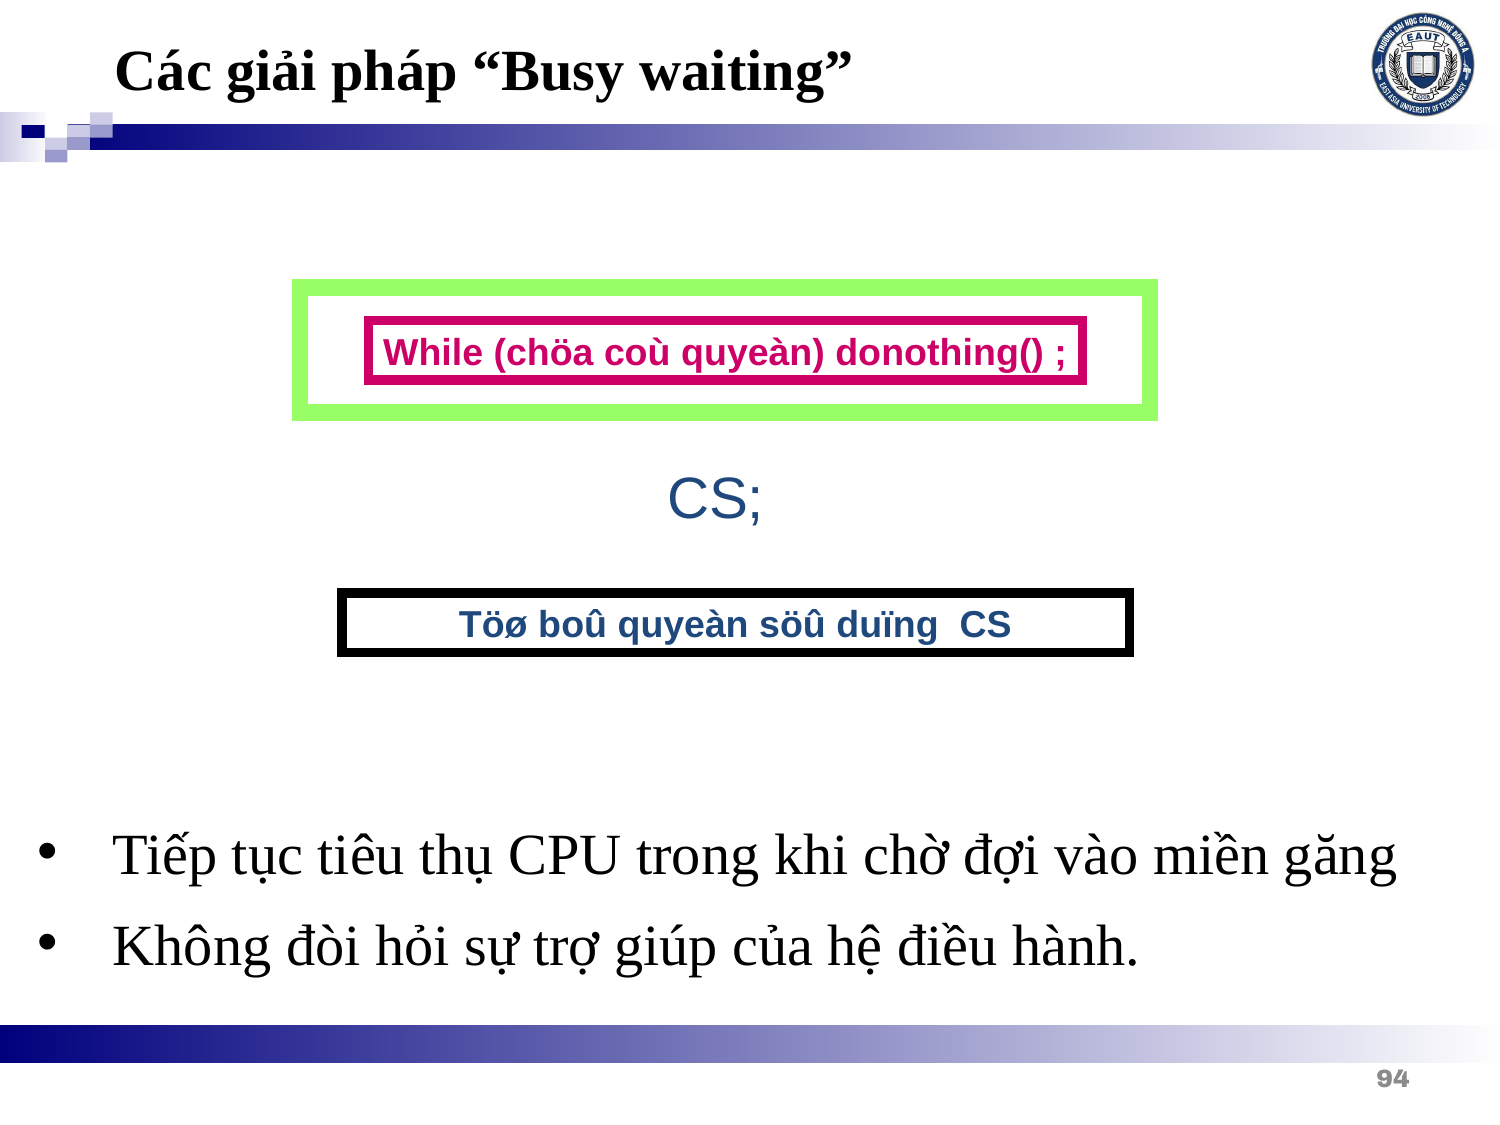

# Các giải pháp “Busy waiting”

While (chöa coù quyeàn) donothing() ;
CS;
Töø boû quyeàn söû duïng  CS
Tiếp tục tiêu thụ CPU trong khi chờ đợi vào miền găng
Không đòi hỏi sự trợ giúp của hệ điều hành.
94